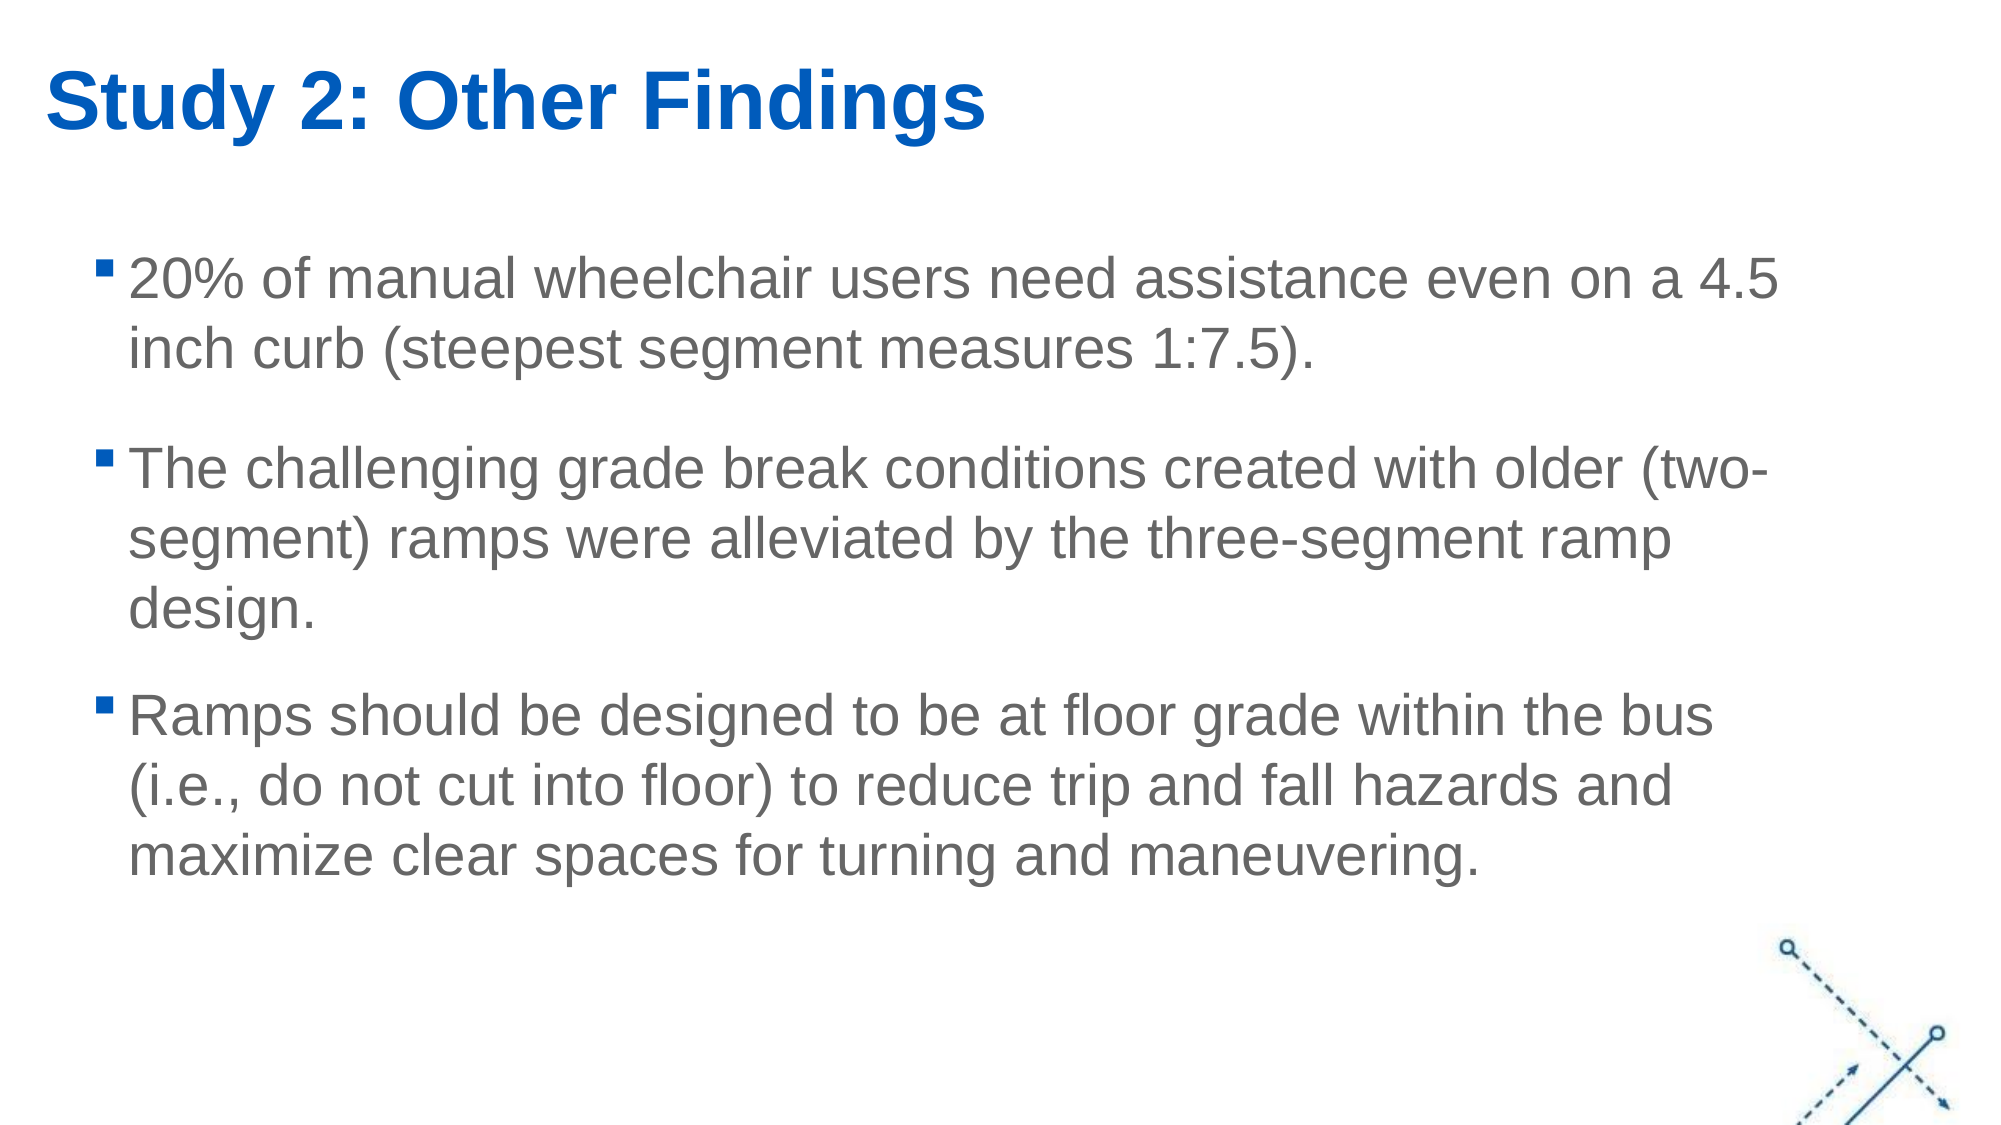

# Study 2: Other Findings
20% of manual wheelchair users need assistance even on a 4.5 inch curb (steepest segment measures 1:7.5).
The challenging grade break conditions created with older (two-segment) ramps were alleviated by the three-segment ramp design.
Ramps should be designed to be at floor grade within the bus (i.e., do not cut into floor) to reduce trip and fall hazards and maximize clear spaces for turning and maneuvering.